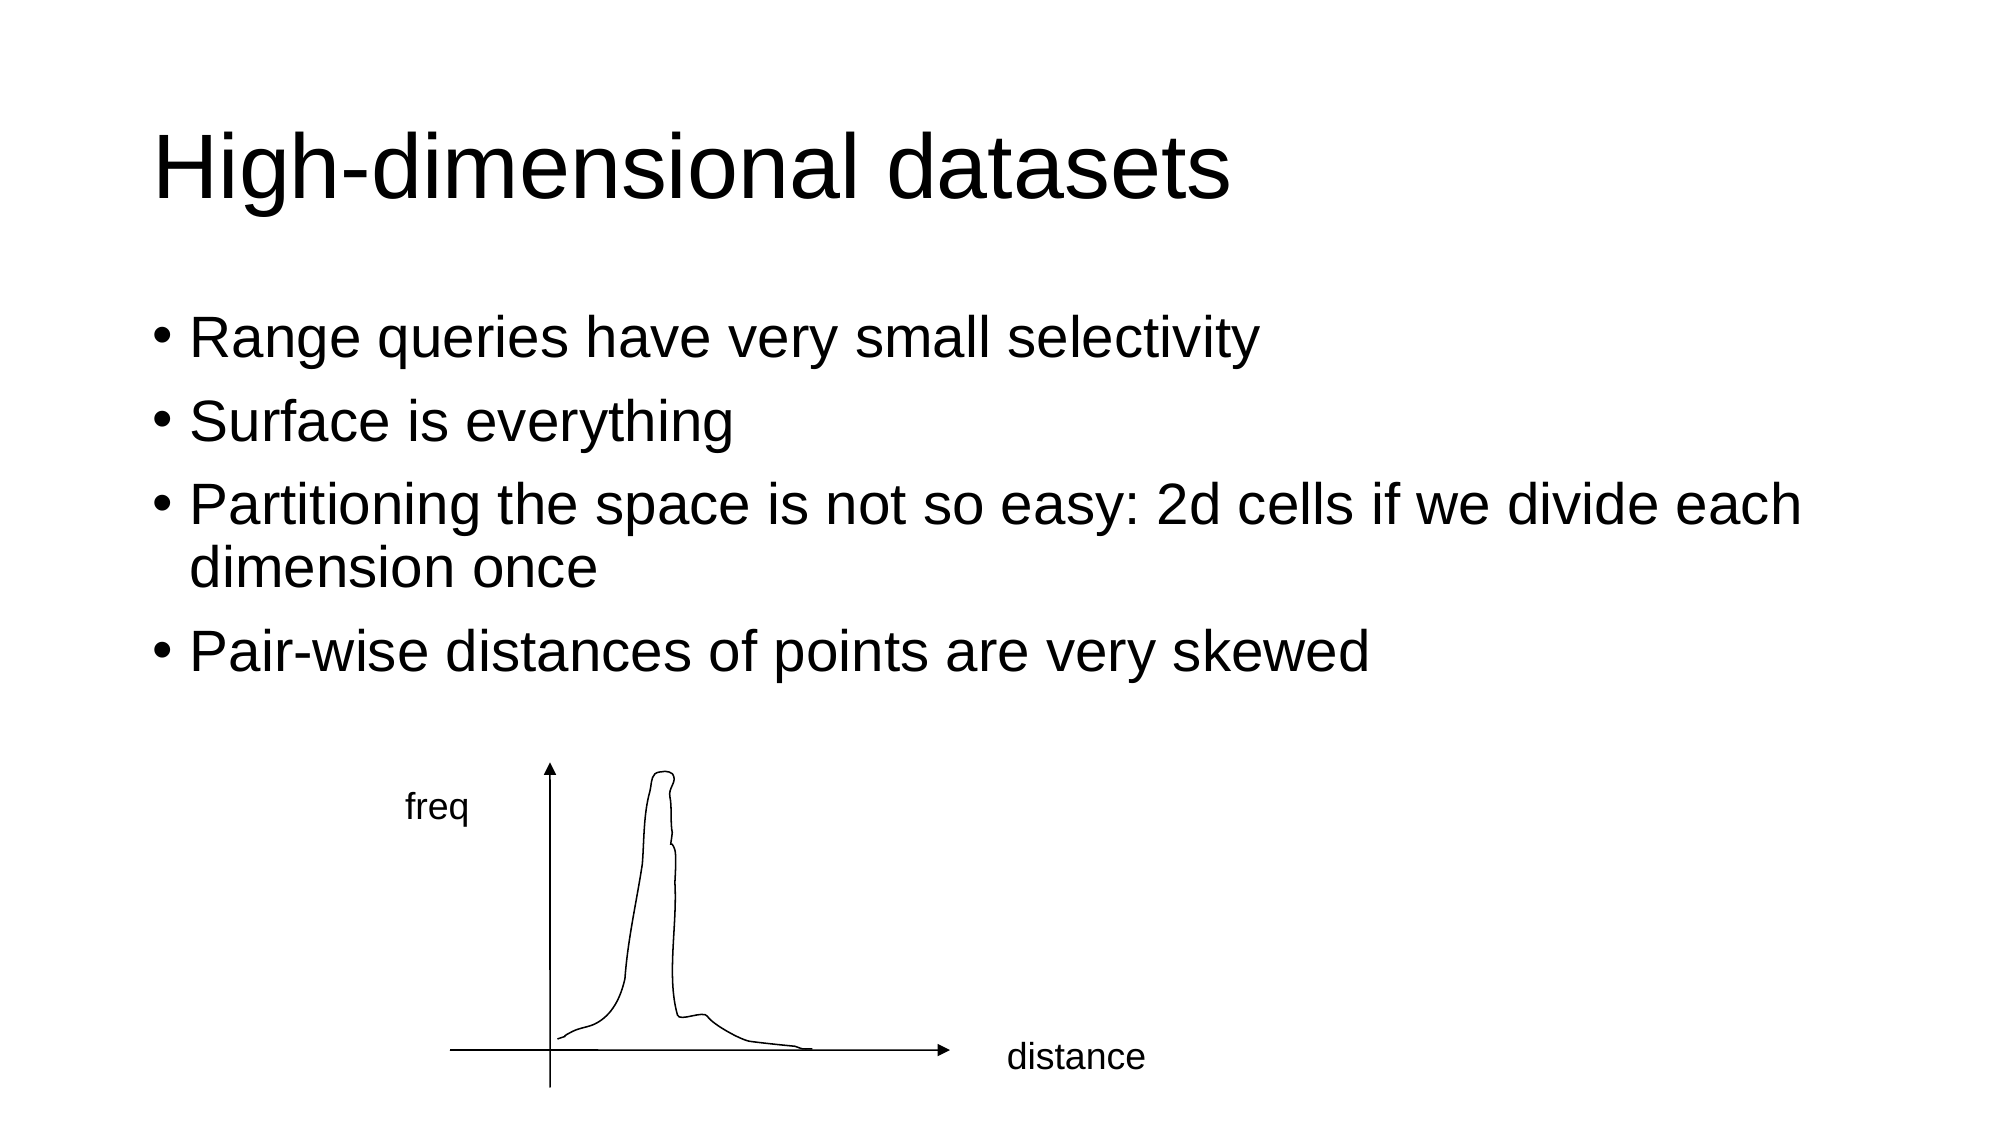

# High-dimensional datasets
Range queries have very small selectivity
Surface is everything
Partitioning the space is not so easy: 2d cells if we divide each dimension once
Pair-wise distances of points are very skewed

freq
distance